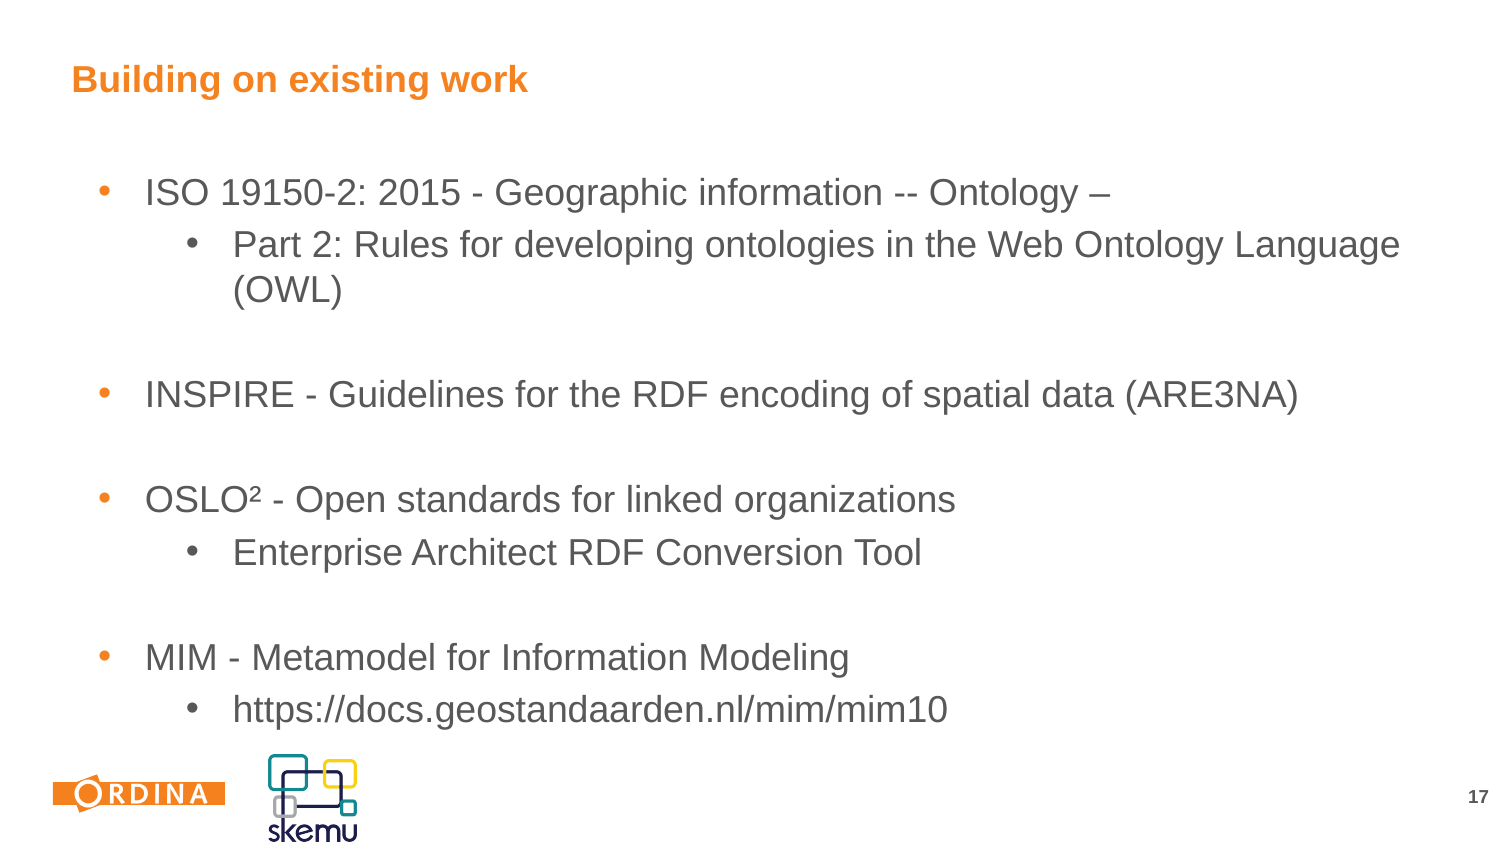

Building on existing work
ISO 19150-2: 2015 - Geographic information -- Ontology –
Part 2: Rules for developing ontologies in the Web Ontology Language (OWL)

INSPIRE - Guidelines for the RDF encoding of spatial data (ARE3NA)

OSLO² - Open standards for linked organizations
Enterprise Architect RDF Conversion Tool

MIM - Metamodel for Information Modeling
https://docs.geostandaarden.nl/mim/mim10